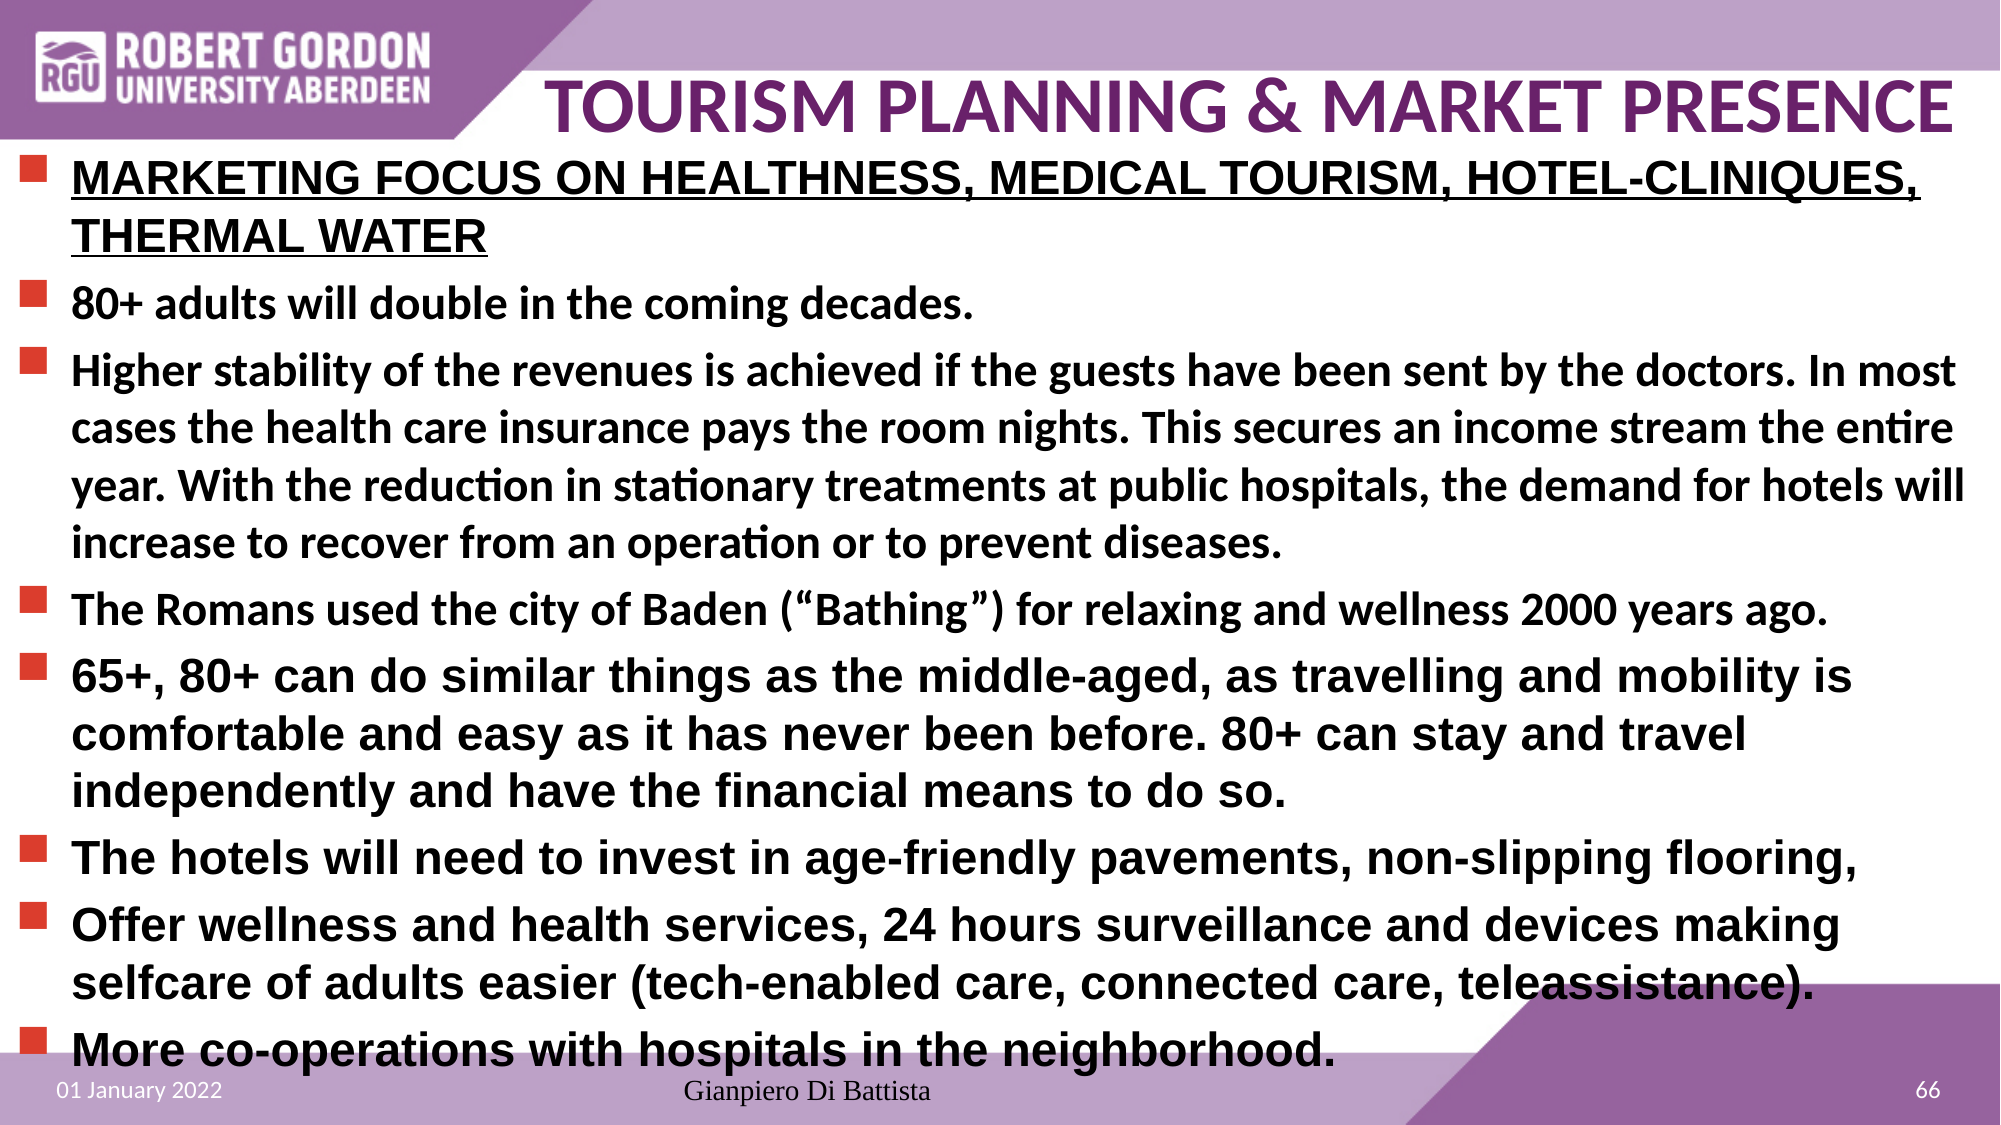

# TOURISM PLANNING & MARKET PRESENCE
MARKETING FOCUS ON HEALTHNESS, MEDICAL TOURISM, HOTEL-CLINIQUES, THERMAL WATER
80+ adults will double in the coming decades.
Higher stability of the revenues is achieved if the guests have been sent by the doctors. In most cases the health care insurance pays the room nights. This secures an income stream the entire year. With the reduction in stationary treatments at public hospitals, the demand for hotels will increase to recover from an operation or to prevent diseases.
The Romans used the city of Baden (“Bathing”) for relaxing and wellness 2000 years ago.
65+, 80+ can do similar things as the middle-aged, as travelling and mobility is comfortable and easy as it has never been before. 80+ can stay and travel independently and have the financial means to do so.
The hotels will need to invest in age-friendly pavements, non-slipping flooring,
Offer wellness and health services, 24 hours surveillance and devices making selfcare of adults easier (tech-enabled care, connected care, teleassistance).
More co-operations with hospitals in the neighborhood.

66
01 January 2022
Gianpiero Di Battista